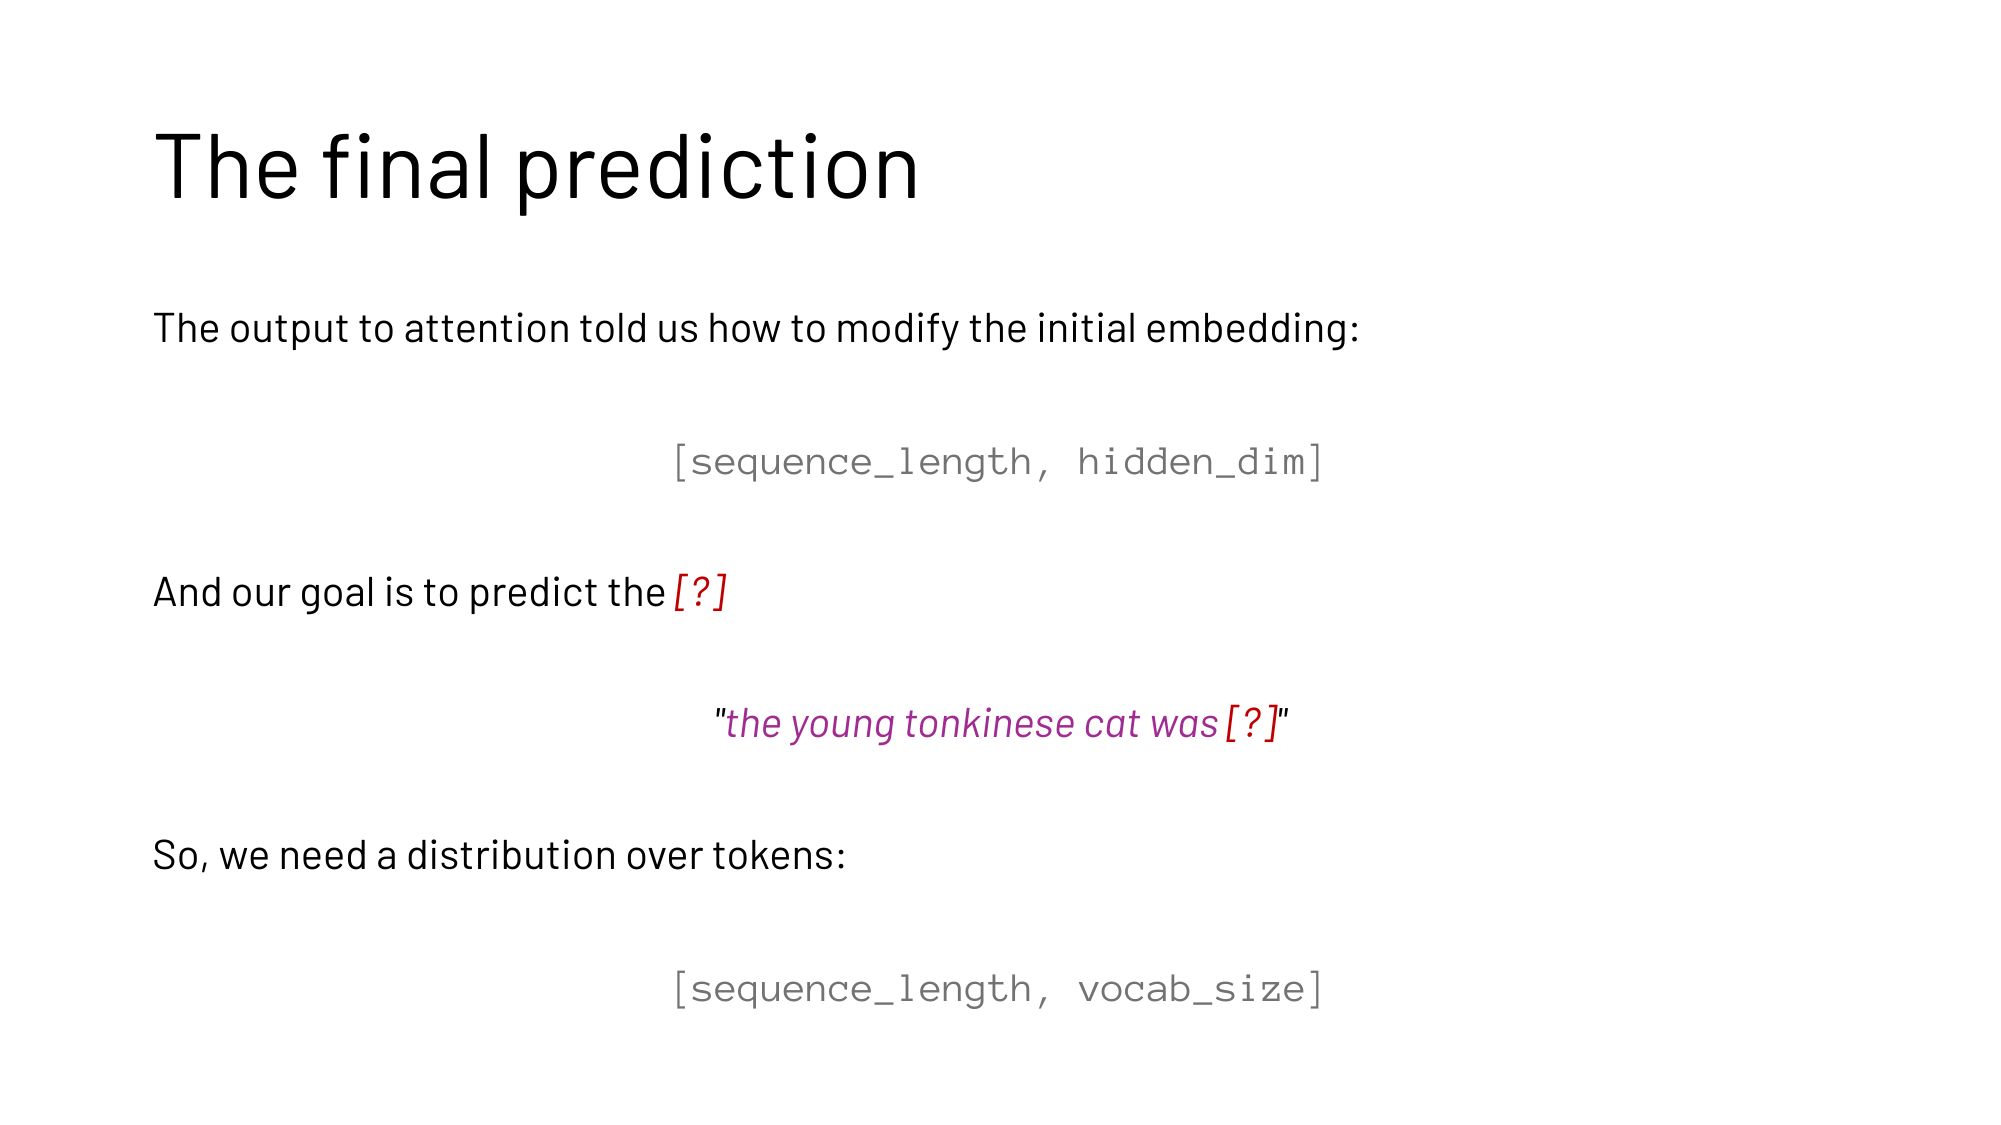

# The final prediction
The output to attention told us how to modify the initial embedding:

[sequence_length, hidden_dim]

And our goal is to predict the [?]

"the young tonkinese cat was [?]"

So, we need a distribution over tokens:

[sequence_length, vocab_size]